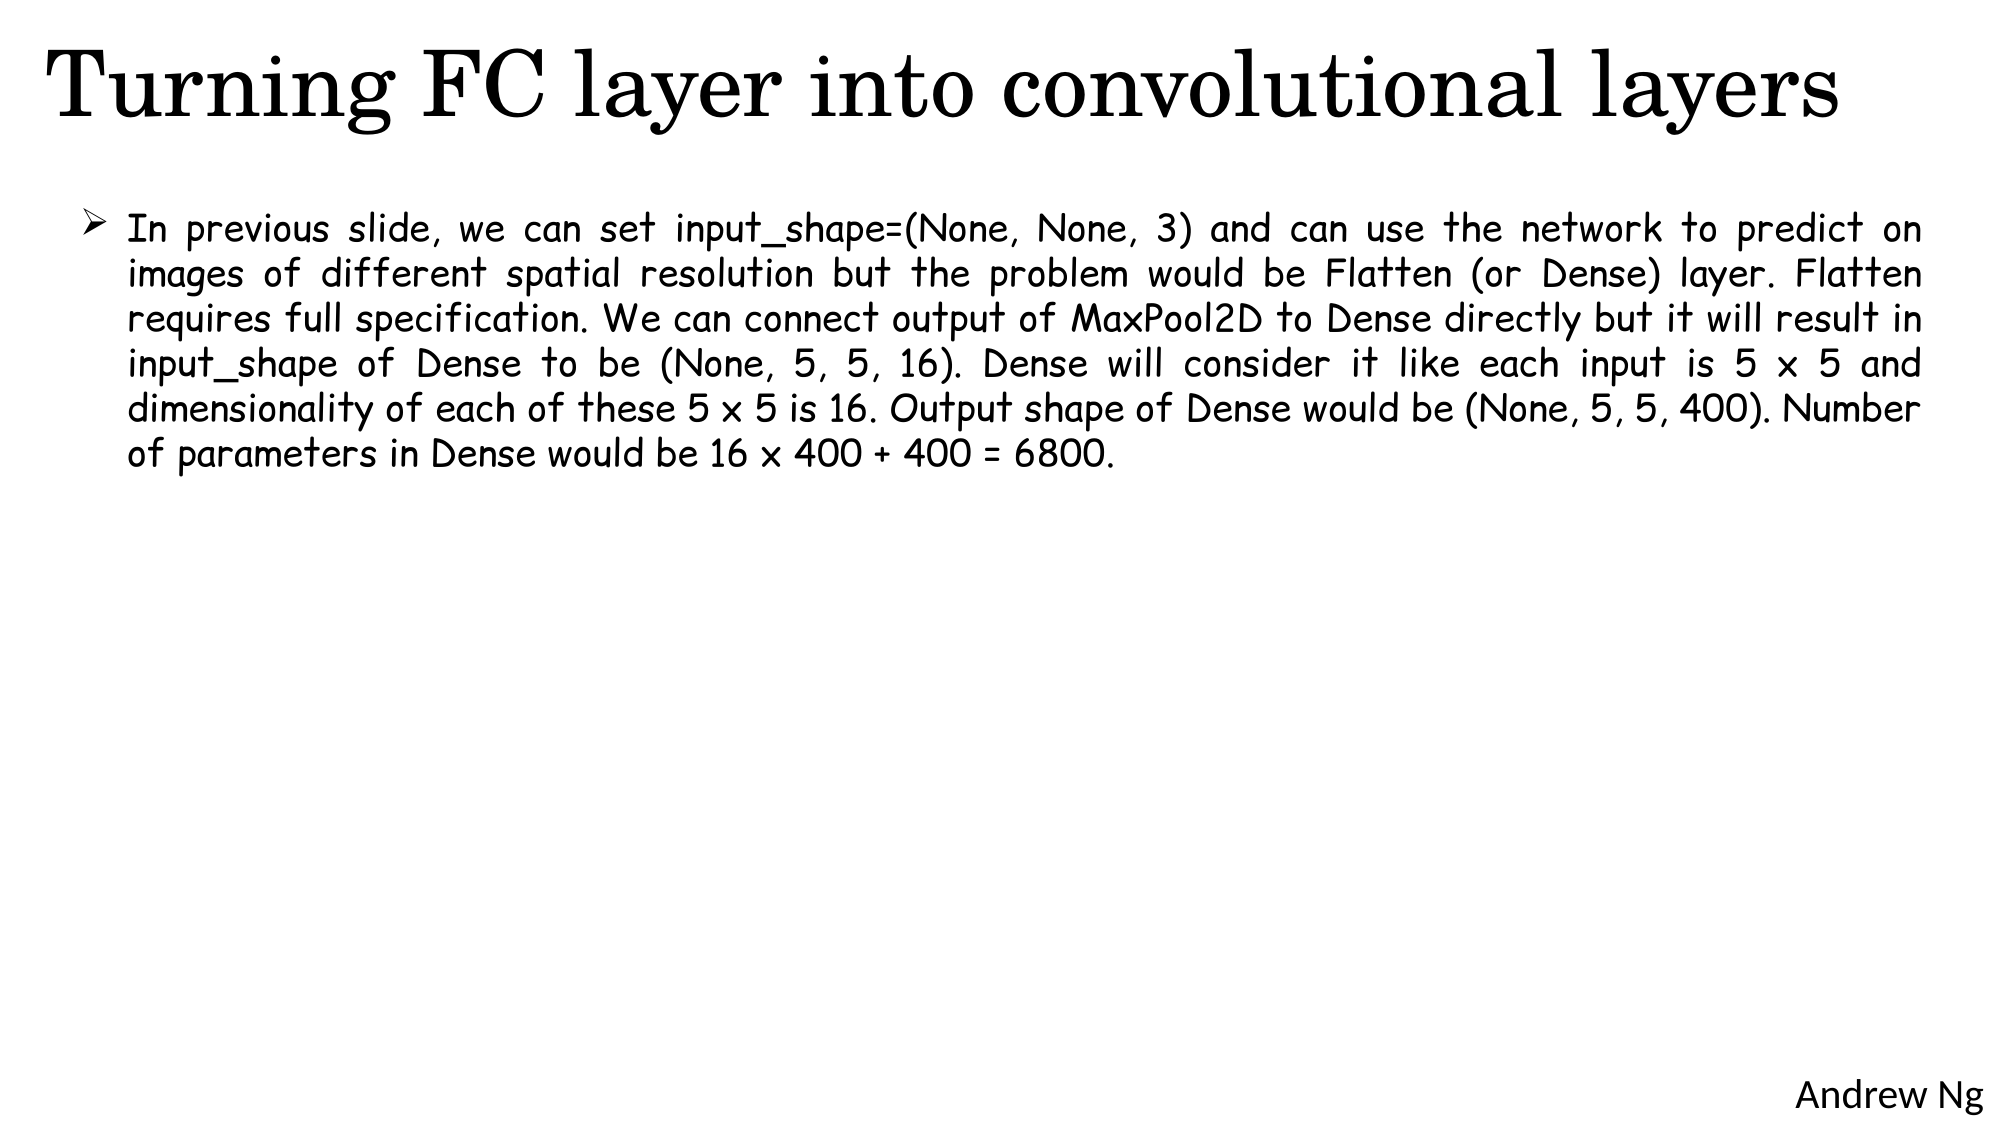

# Turning FC layer into convolutional layers
In previous slide, we can set input_shape=(None, None, 3) and can use the network to predict on images of different spatial resolution but the problem would be Flatten (or Dense) layer. Flatten requires full specification. We can connect output of MaxPool2D to Dense directly but it will result in input_shape of Dense to be (None, 5, 5, 16). Dense will consider it like each input is 5 x 5 and dimensionality of each of these 5 x 5 is 16. Output shape of Dense would be (None, 5, 5, 400). Number of parameters in Dense would be 16 x 400 + 400 = 6800.